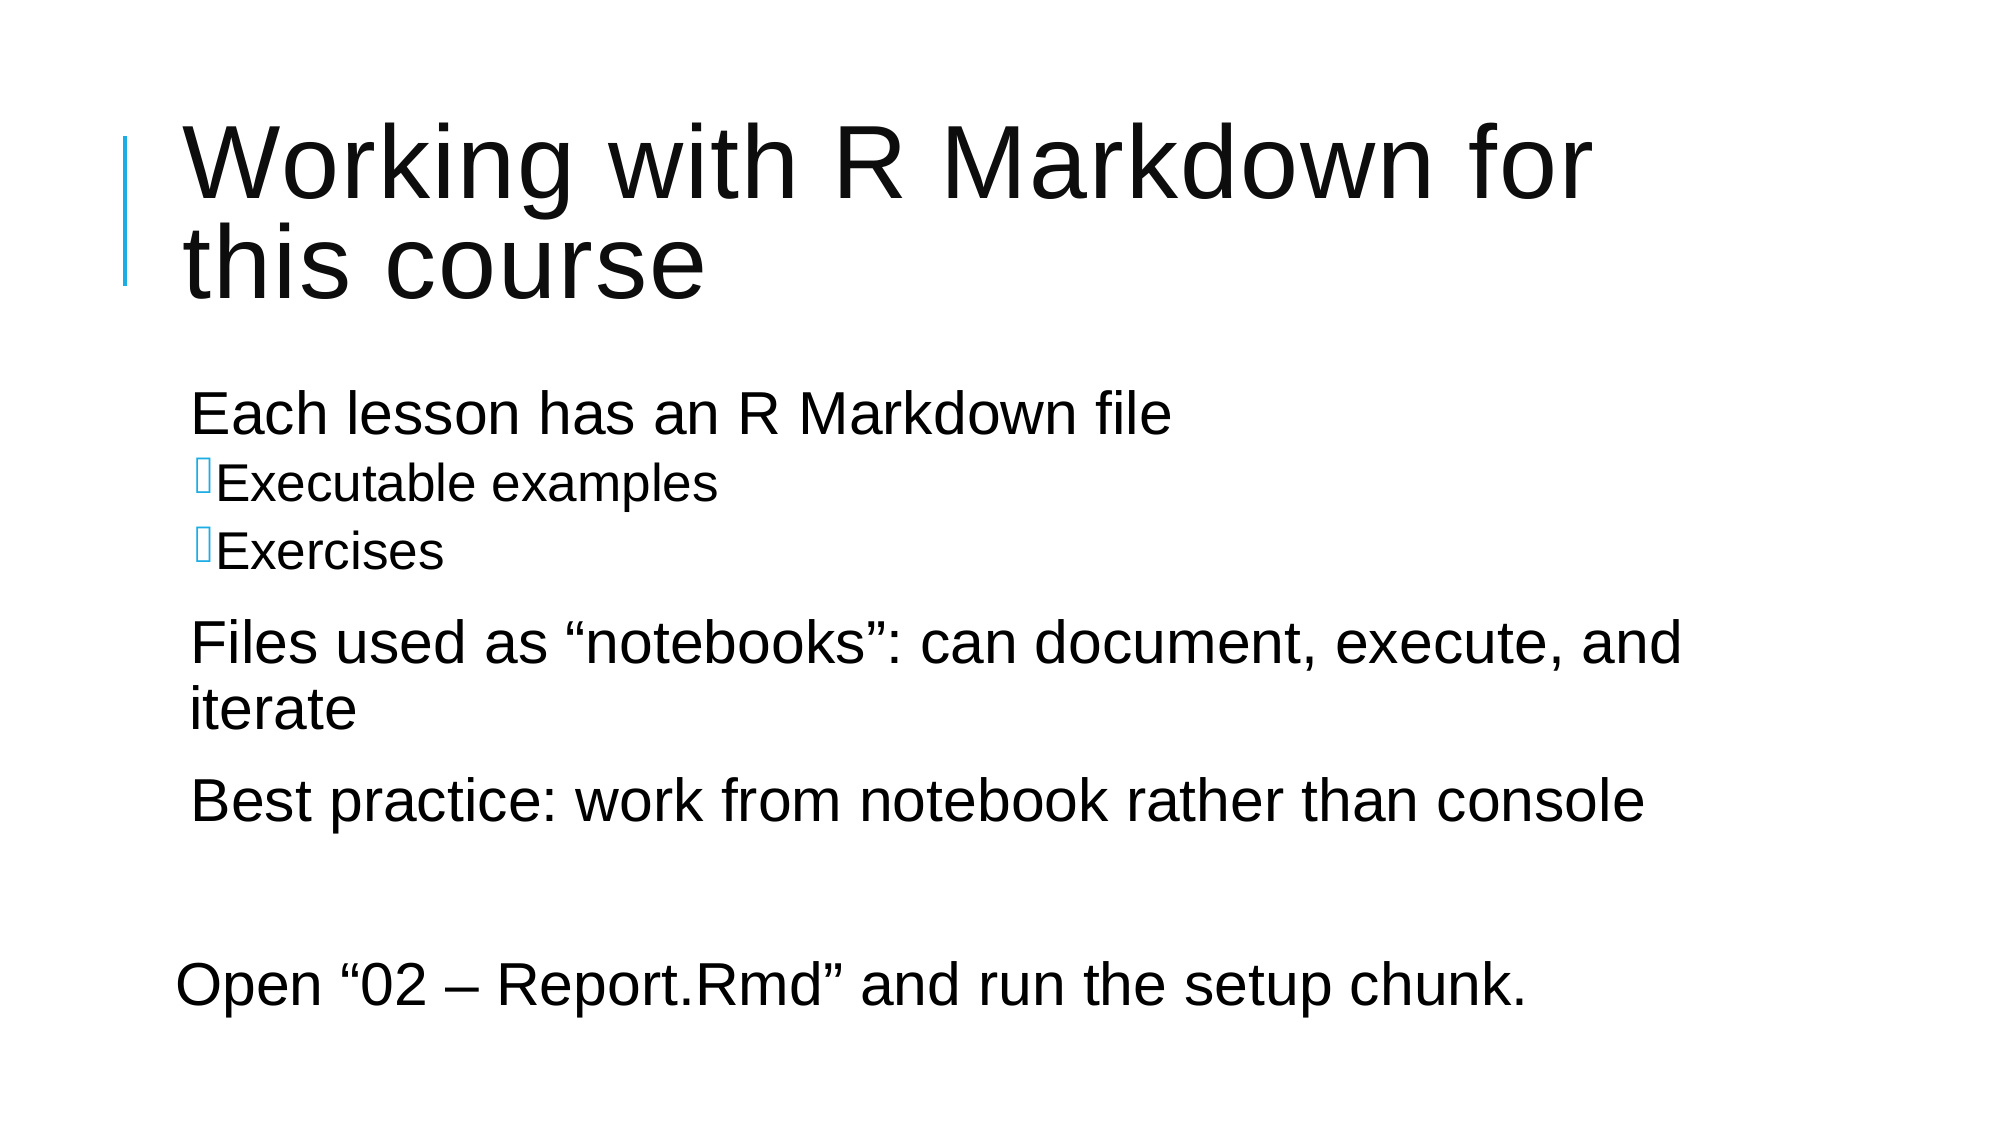

# Working with R Markdown for this course
Each lesson has an R Markdown file
Executable examples
Exercises
Files used as “notebooks”: can document, execute, and iterate
Best practice: work from notebook rather than console

Open “02 – Report.Rmd” and run the setup chunk.